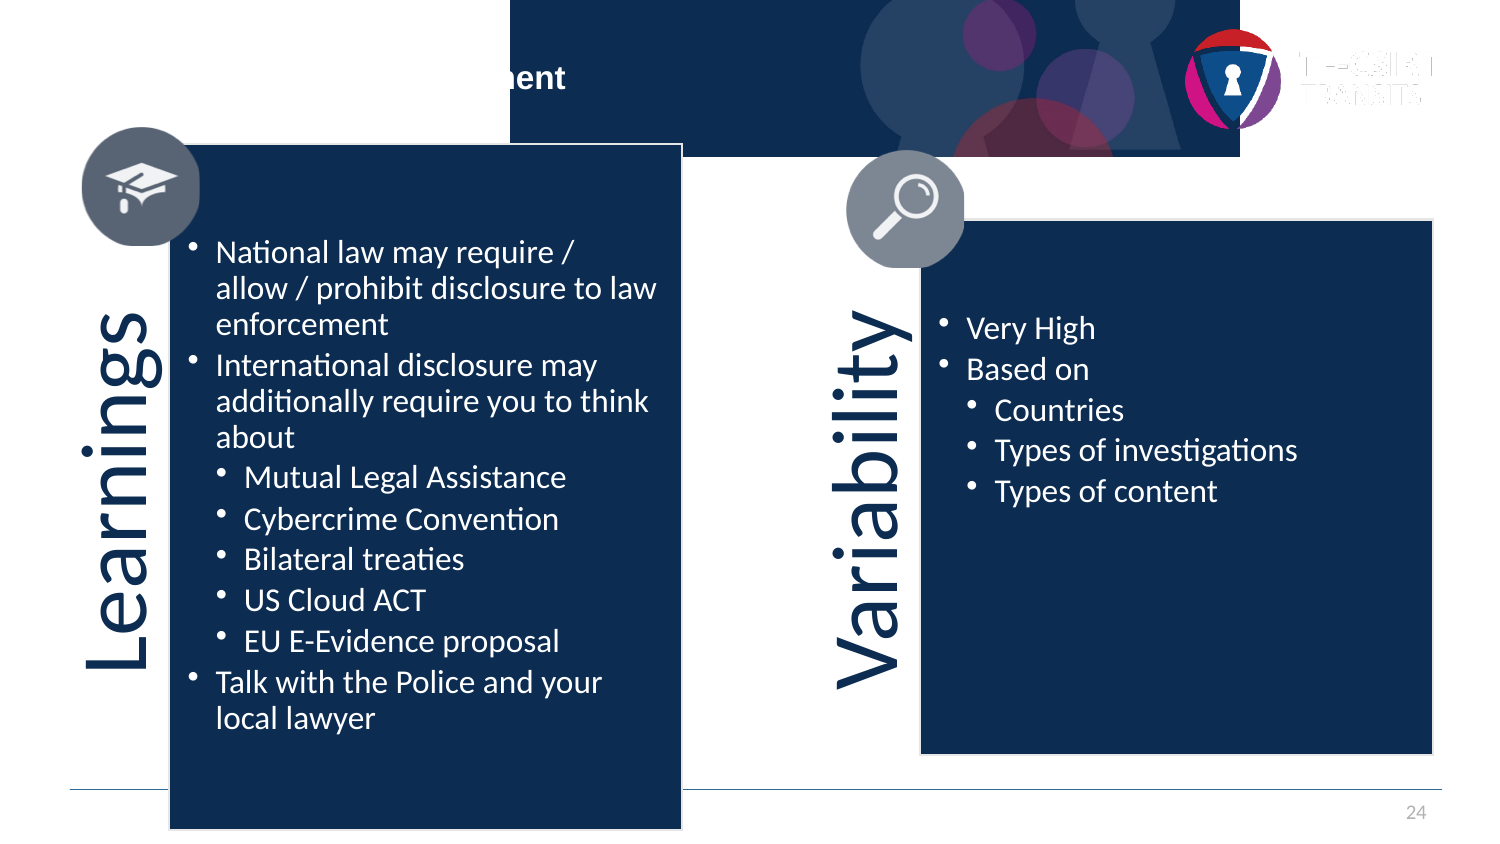

Working with Law Enforcement
Learnings
National law may require / allow / prohibit disclosure to law enforcement
International disclosure may additionally require you to think about
Mutual Legal Assistance
Cybercrime Convention
Bilateral treaties
US Cloud ACT
EU E-Evidence proposal
Talk with the Police and your local lawyer
Variability
Very High
Based on
Countries
Types of investigations
Types of content
24